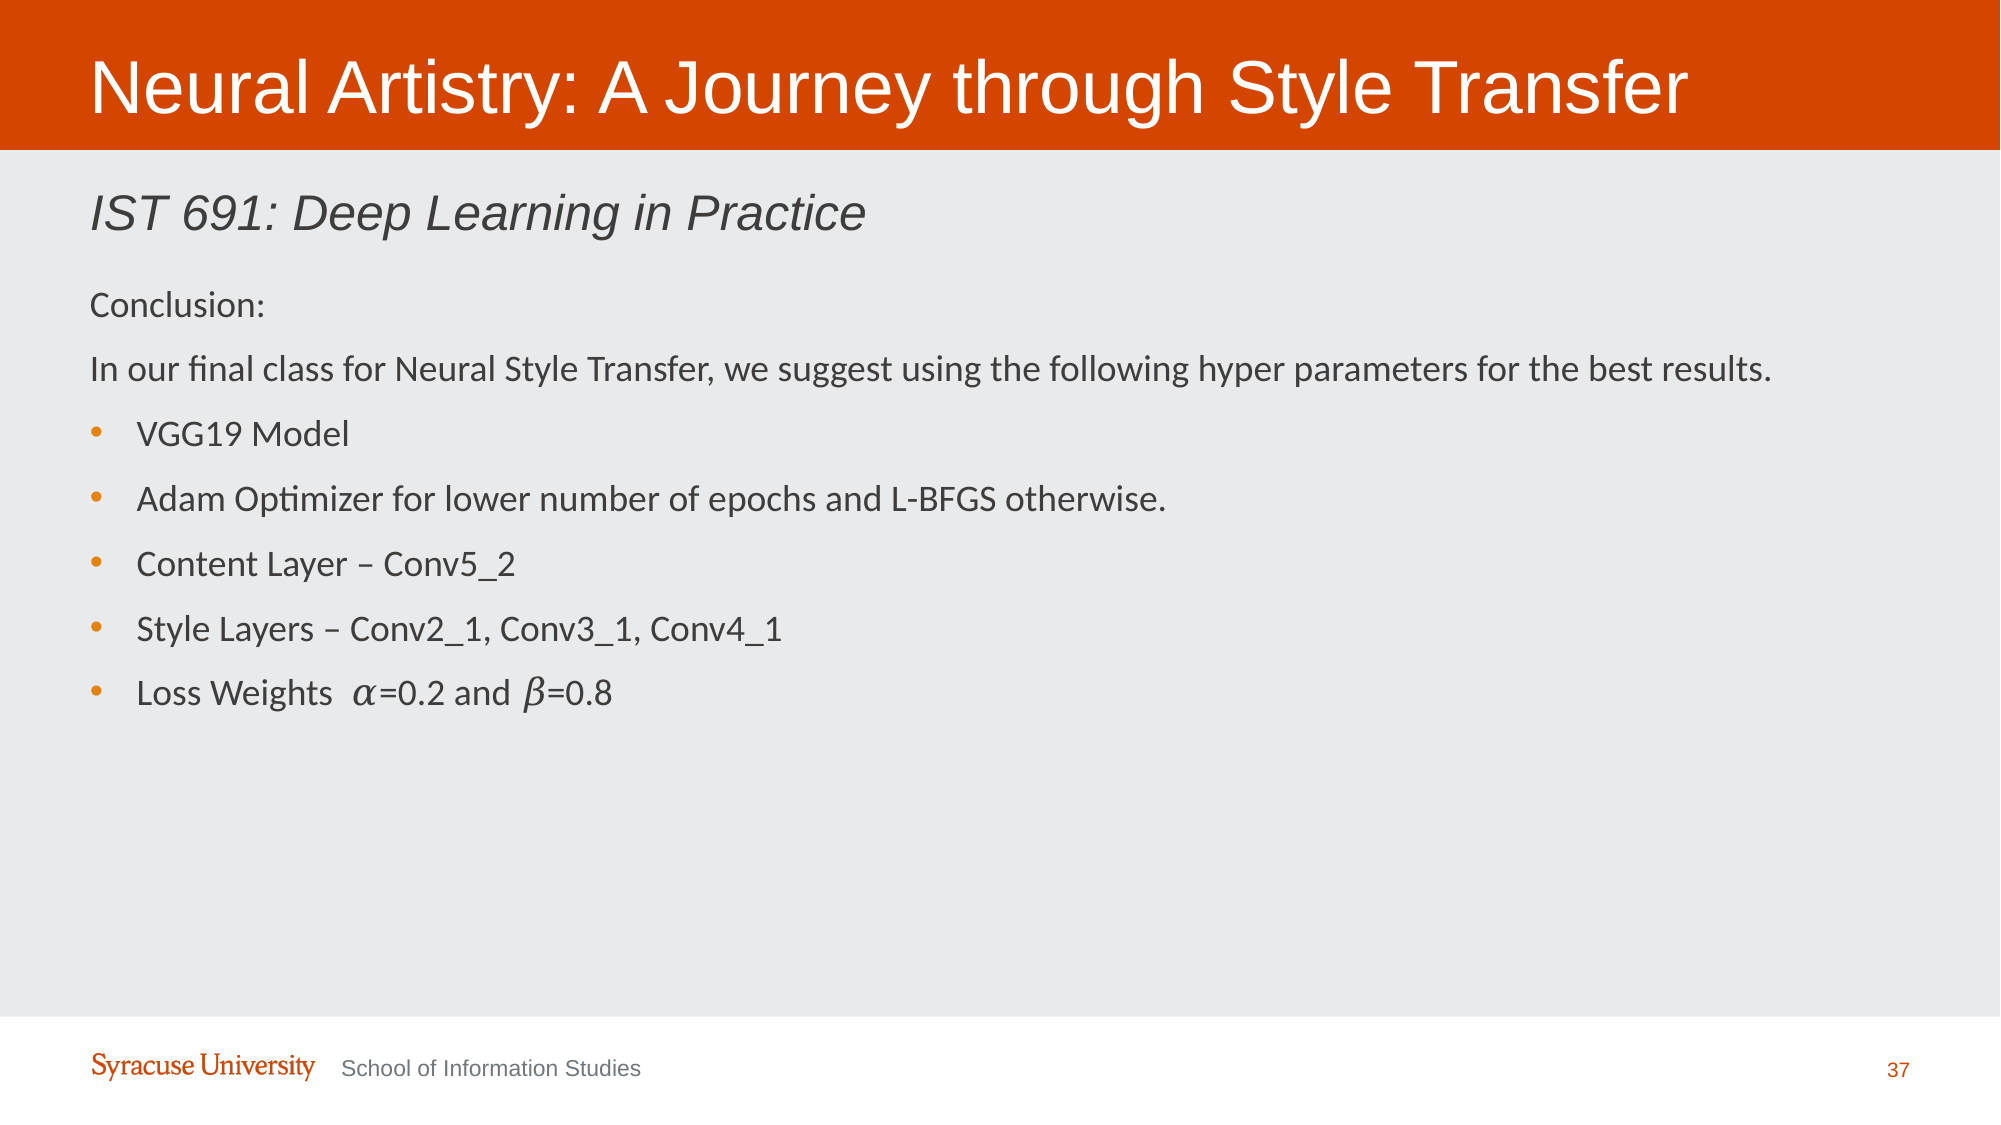

# Neural Artistry: A Journey through Style Transfer
IST 691: Deep Learning in Practice
Conclusion:
In our final class for Neural Style Transfer, we suggest using the following hyper parameters for the best results.
VGG19 Model
Adam Optimizer for lower number of epochs and L-BFGS otherwise.
Content Layer – Conv5_2
Style Layers – Conv2_1, Conv3_1, Conv4_1
Loss Weights  𝛼=0.2 and 𝛽=0.8

37
School of Information Studies